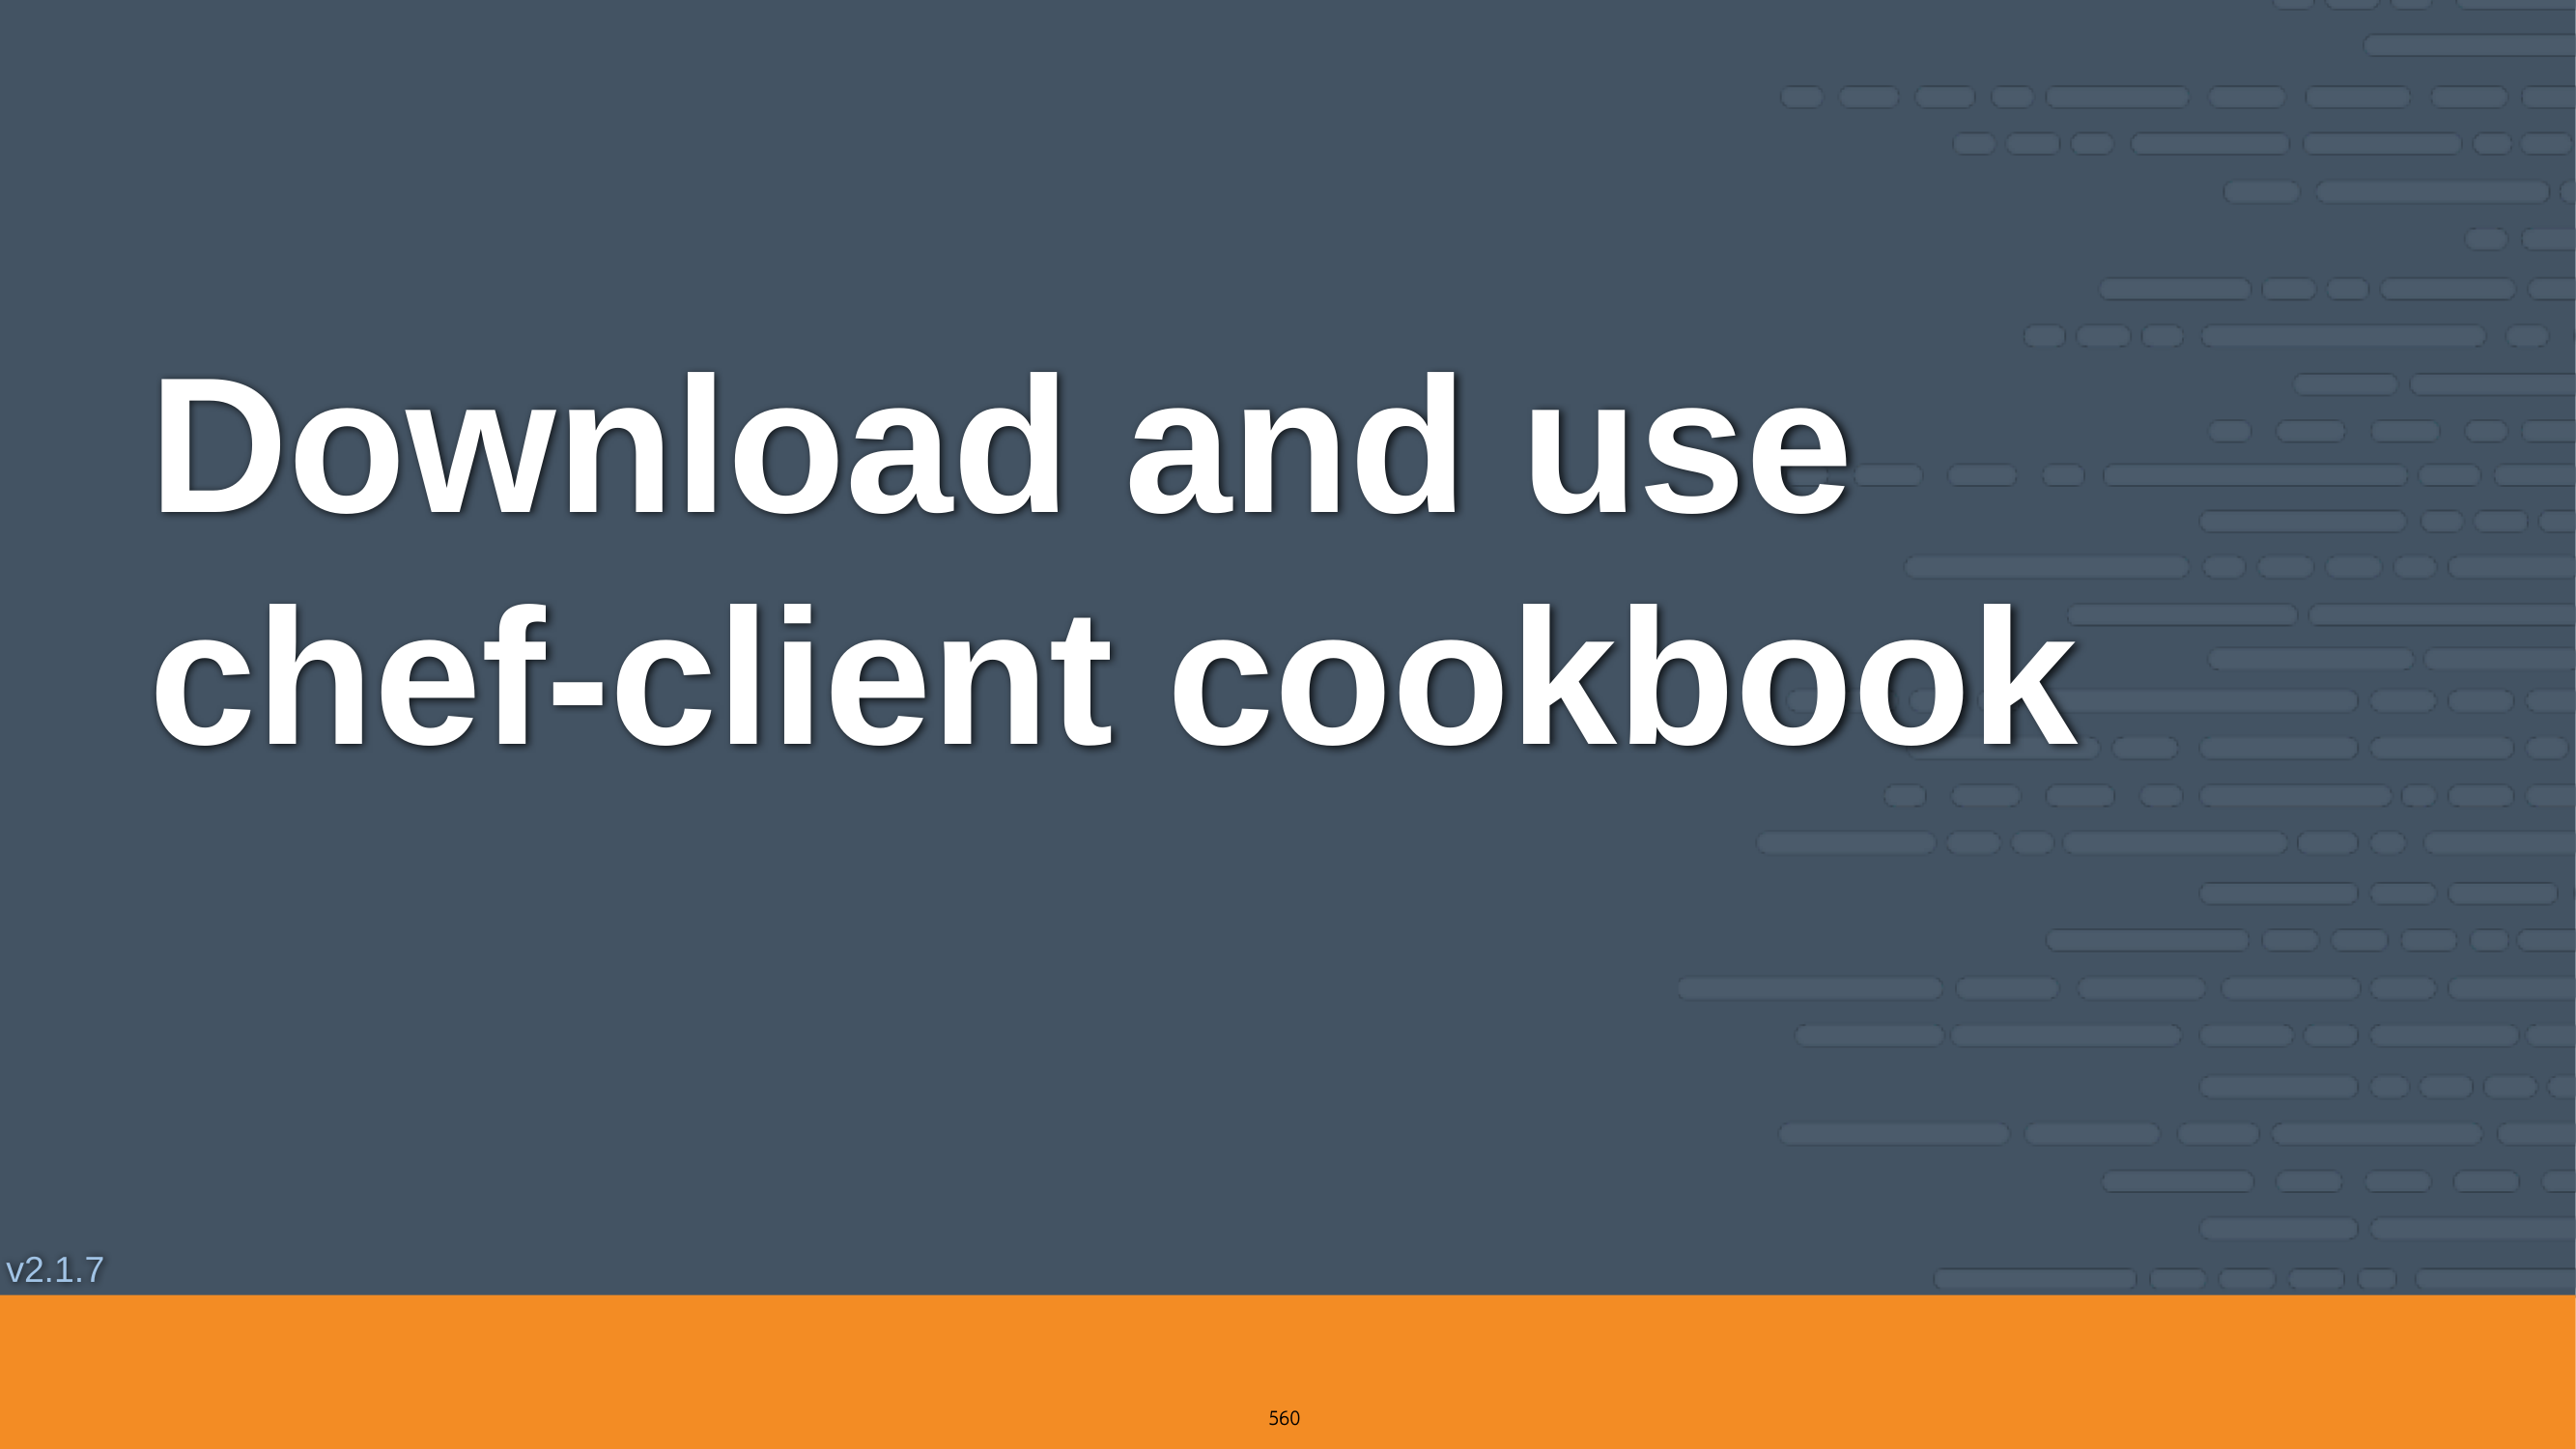

# Download and use chef-client cookbook
560